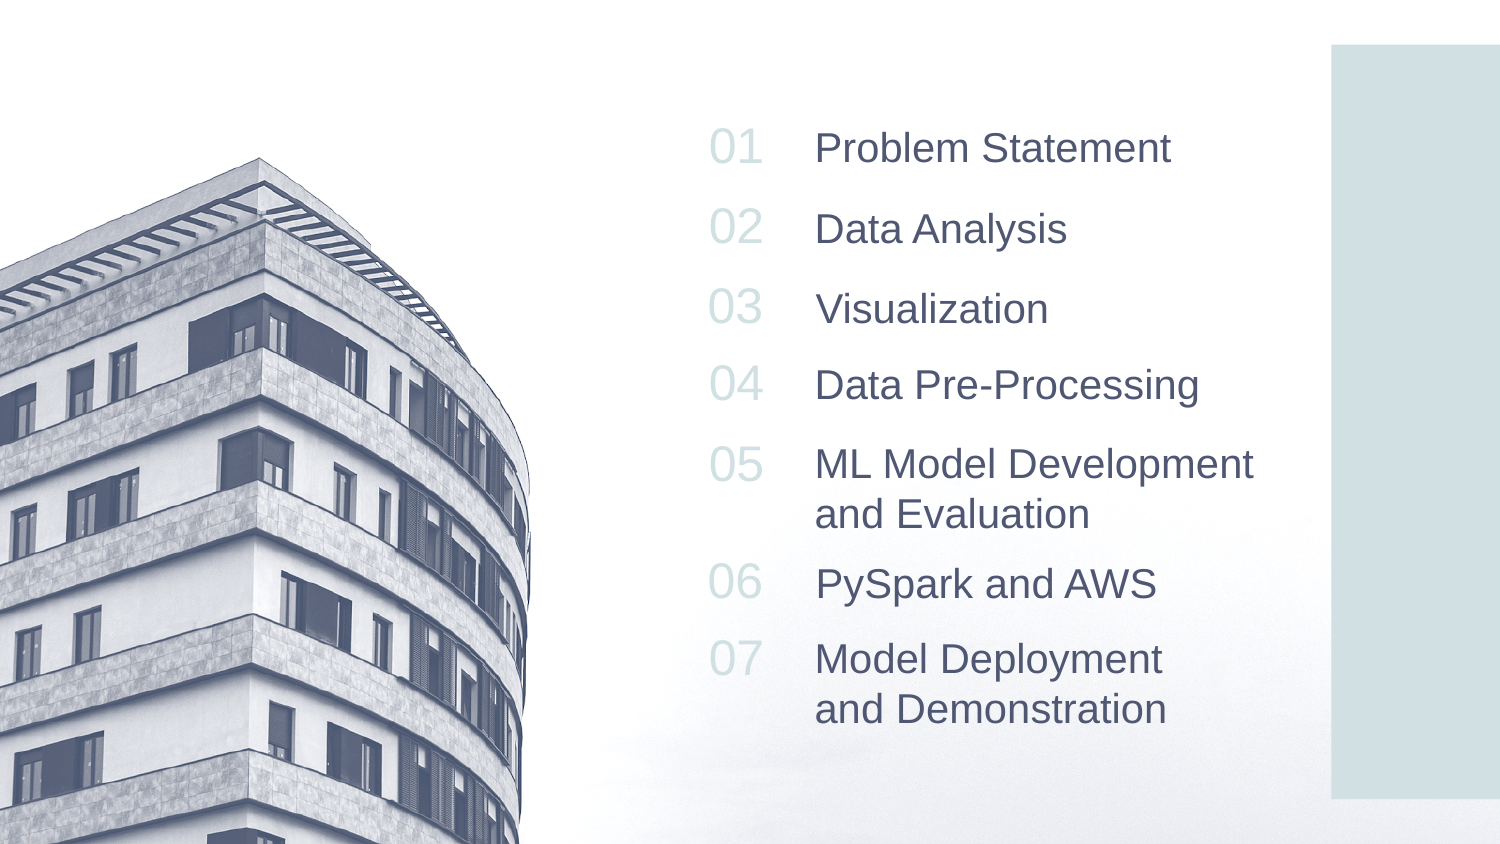

01
# Problem Statement
02
Data Analysis
03
Visualization
04
Data Pre-Processing
05
ML Model Development and Evaluation
06
PySpark and AWS
07
Model Deployment and Demonstration